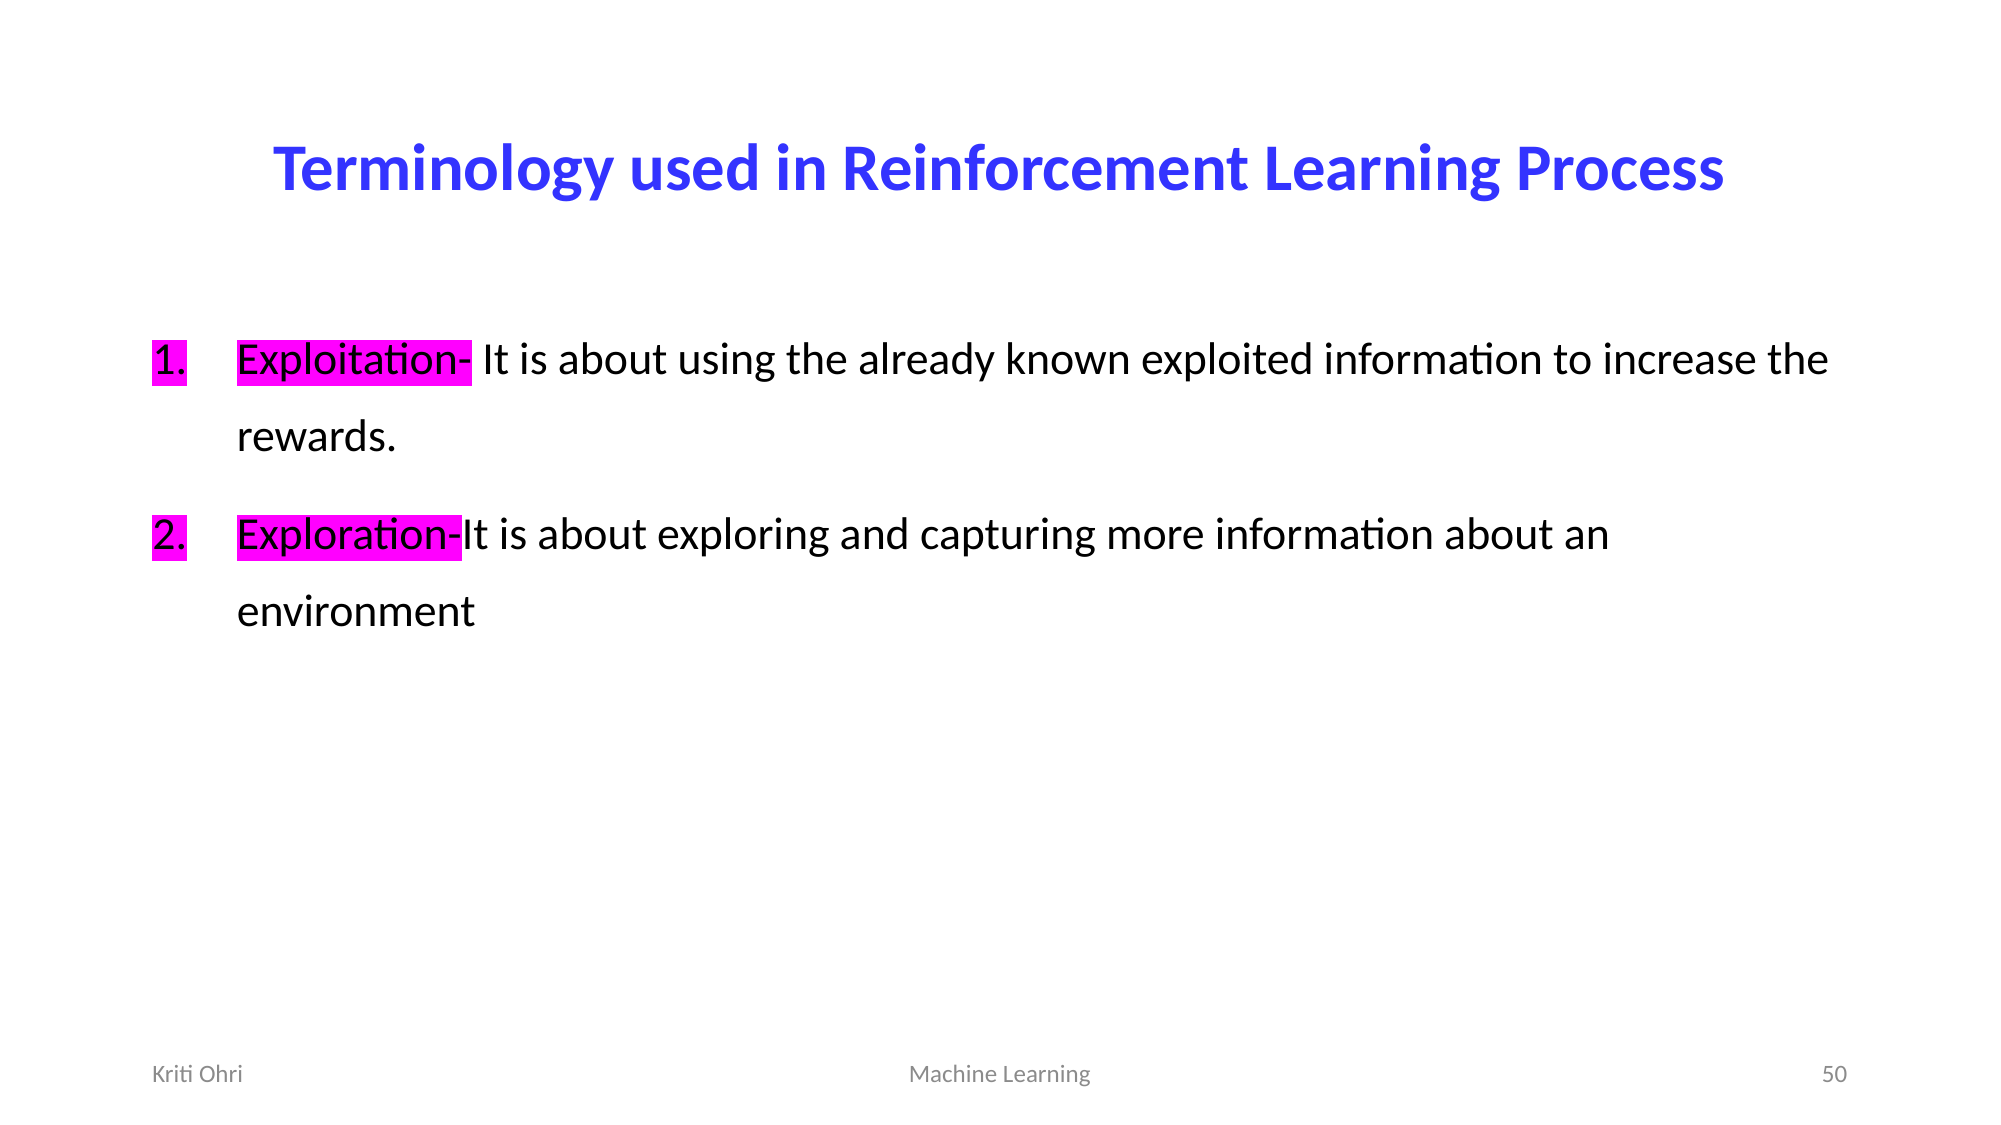

# Terminology used in Reinforcement Learning Process
Exploitation- It is about using the already known exploited information to increase the rewards.
Exploration-It is about exploring and capturing more information about an environment

Kriti Ohri
Machine Learning
50